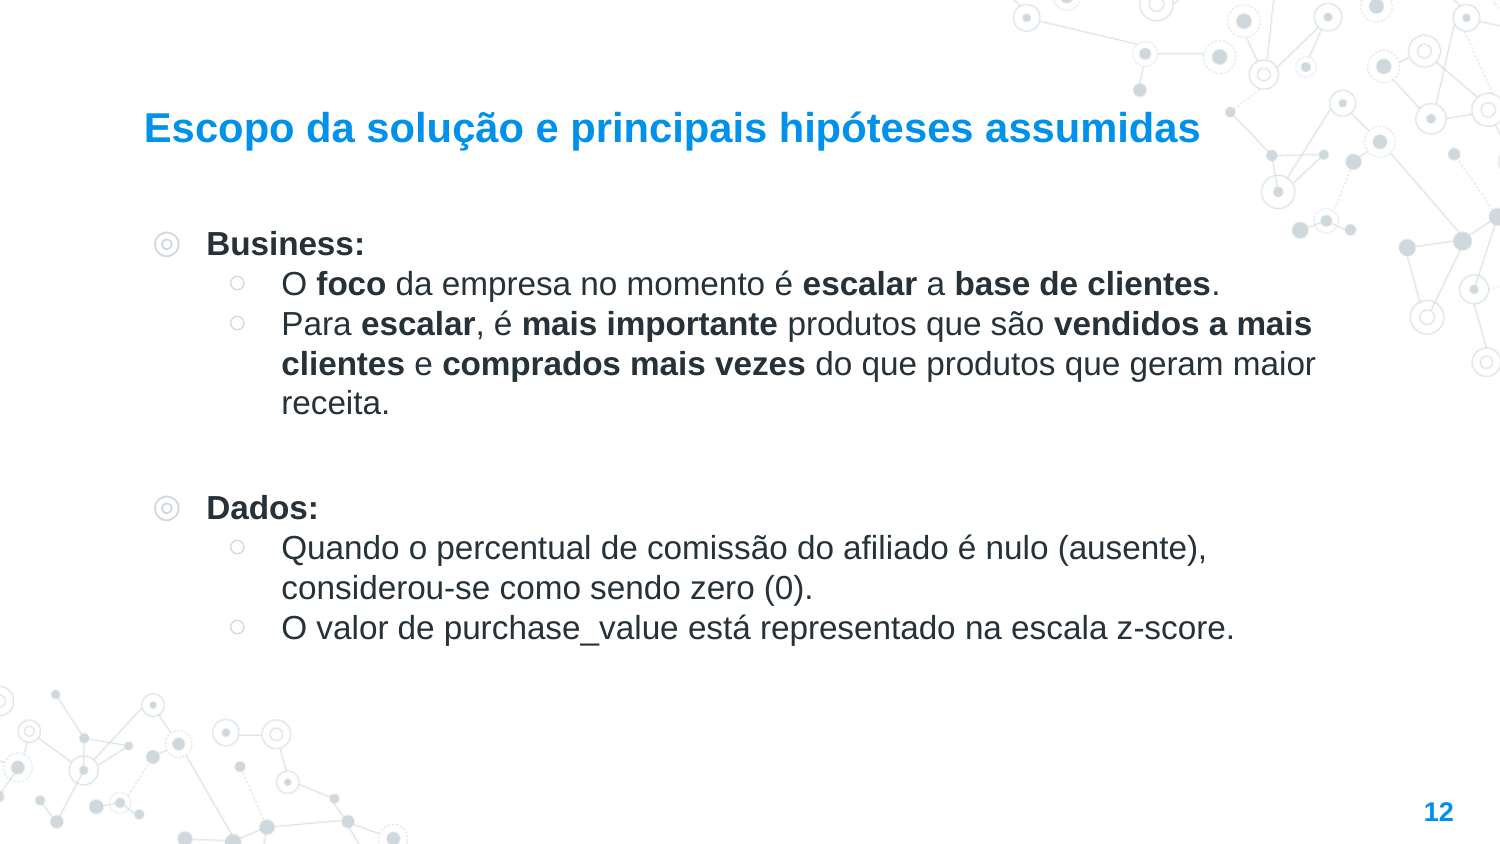

# Escopo da solução e principais hipóteses assumidas
Business:
O foco da empresa no momento é escalar a base de clientes.
Para escalar, é mais importante produtos que são vendidos a mais clientes e comprados mais vezes do que produtos que geram maior receita.

Dados:
Quando o percentual de comissão do afiliado é nulo (ausente), considerou-se como sendo zero (0).
O valor de purchase_value está representado na escala z-score.

12